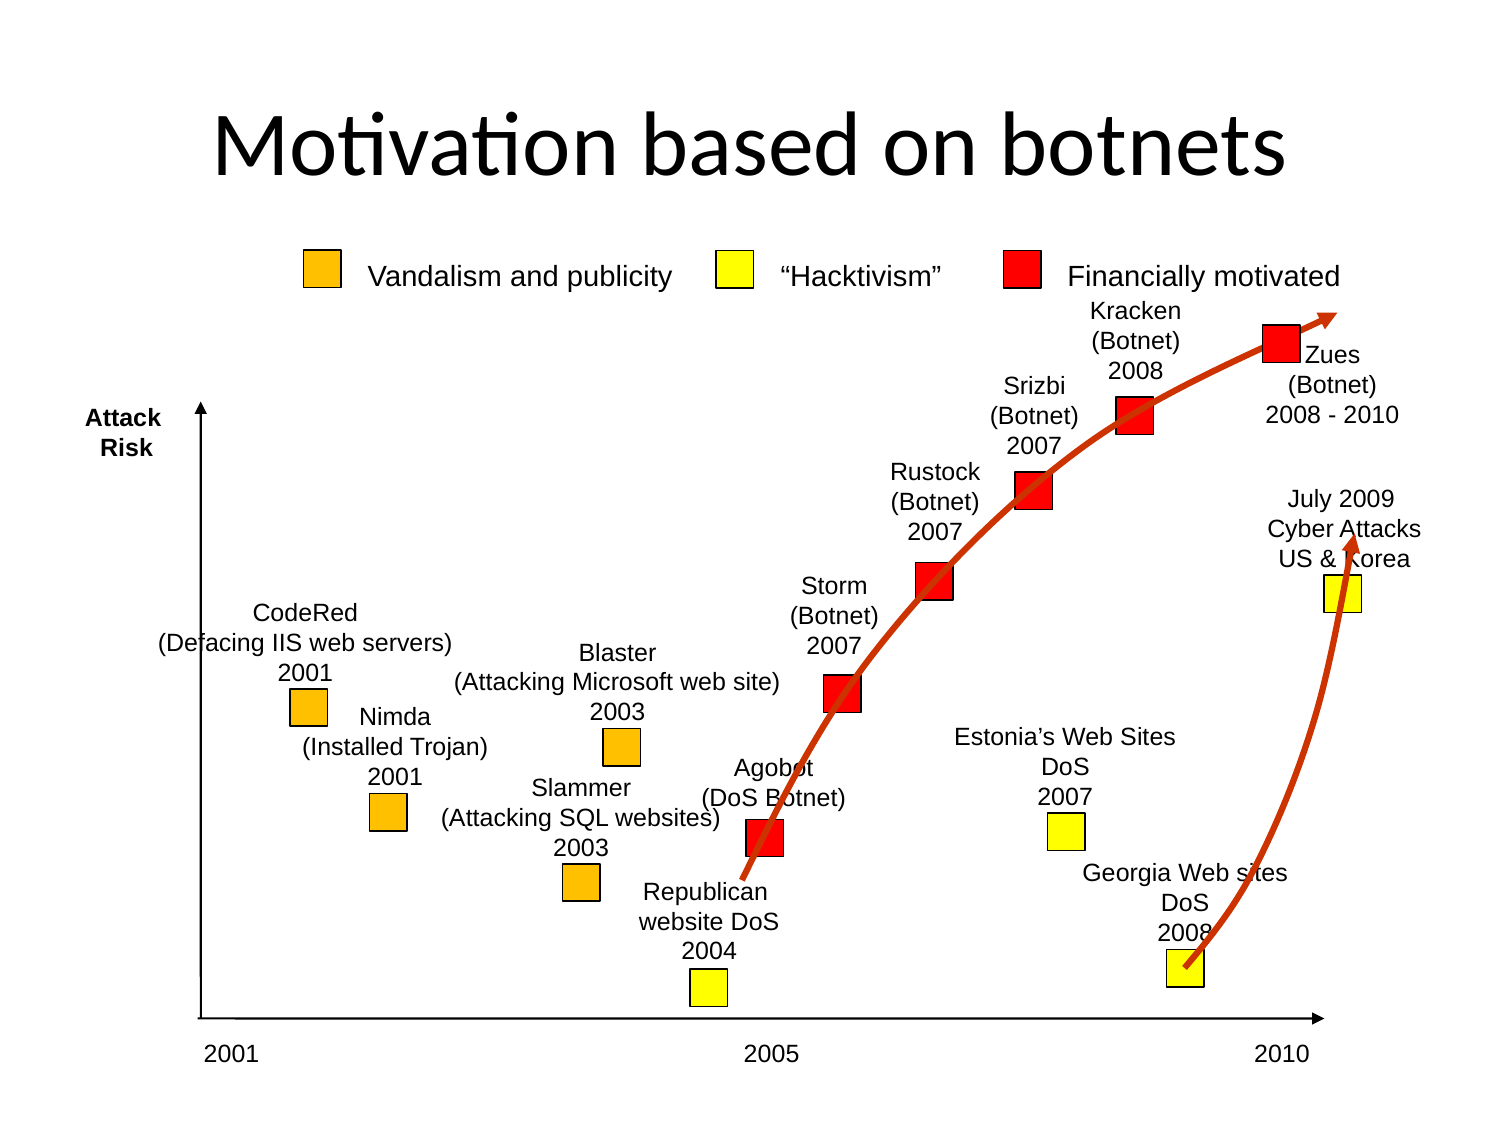

# Motivation based on botnets

Vandalism and publicity
“Hacktivism”

Financially motivated

Kracken
(Botnet)
2008

Zues
(Botnet)
2008 - 2010
Srizbi
(Botnet)
2007

Attack
Risk

Rustock
(Botnet)
2007

July 2009
Cyber Attacks
US & Korea

Storm
(Botnet)
2007

CodeRed
(Defacing IIS web servers)
2001

Blaster
(Attacking Microsoft web site)
2003

Nimda
(Installed Trojan)
2001

Estonia’s Web Sites
DoS
2007

Agobot
(DoS Botnet)

Slammer
(Attacking SQL websites)
2003

Georgia Web sites
DoS
2008

Republican
website DoS
2004

2010
2001
2005